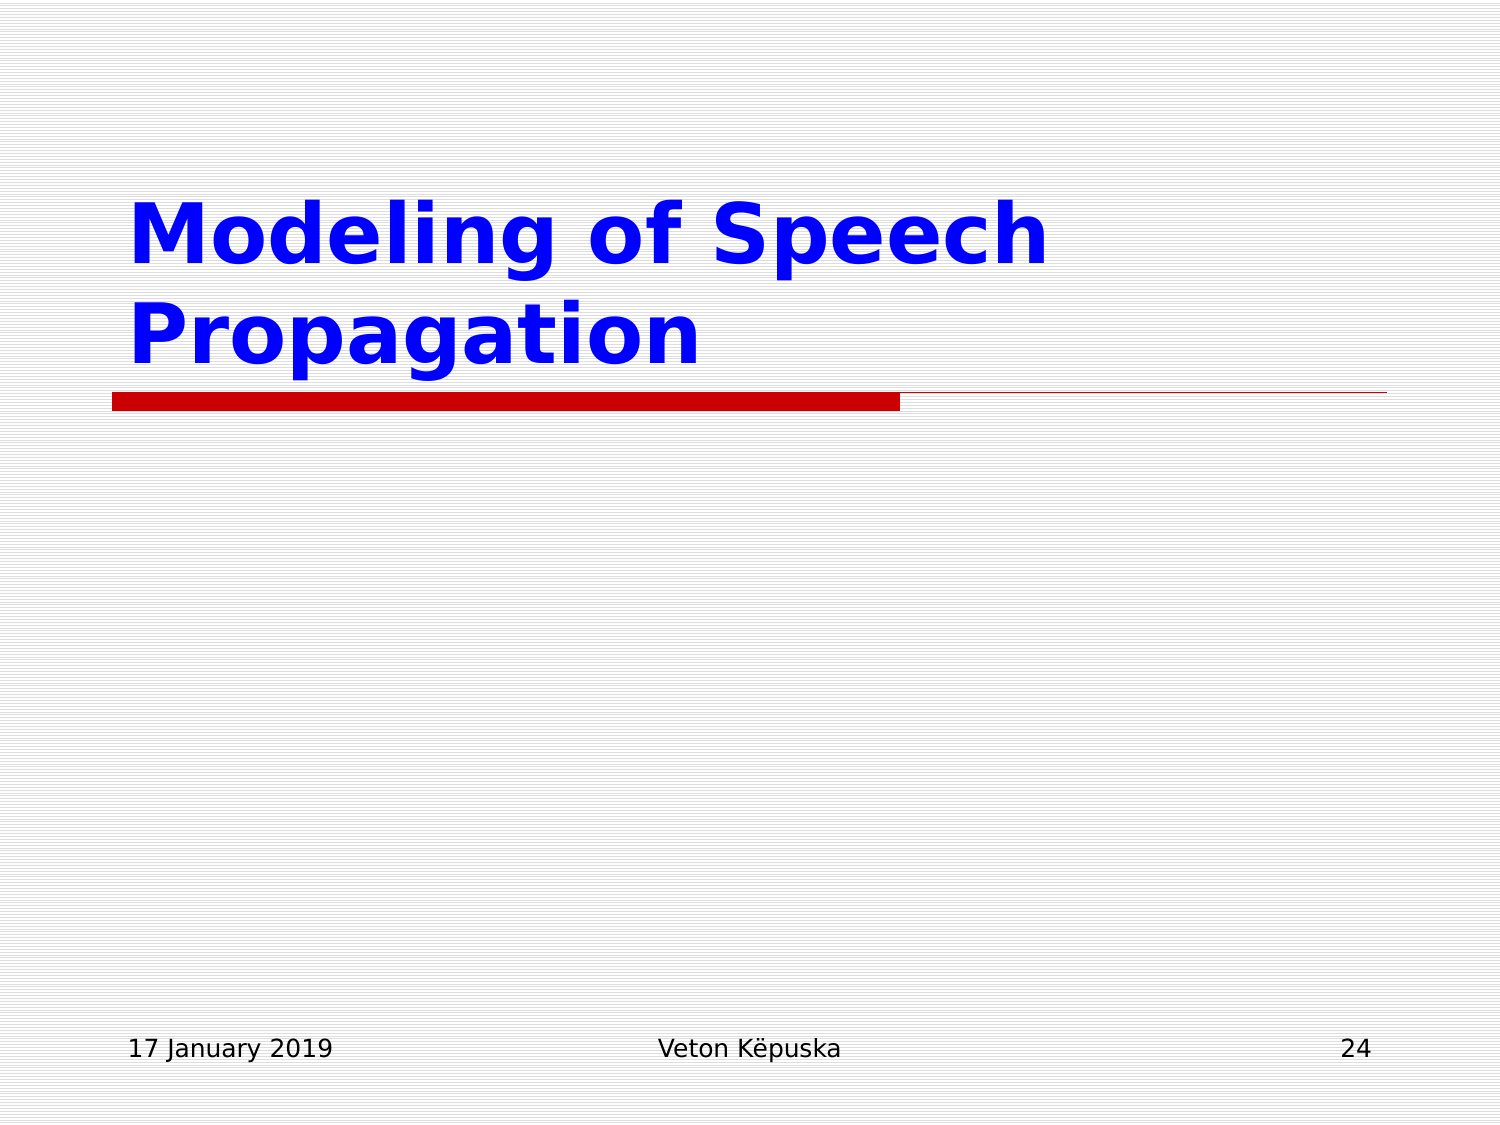

# Modeling of Speech Propagation

17 January 2019
Veton Këpuska
24